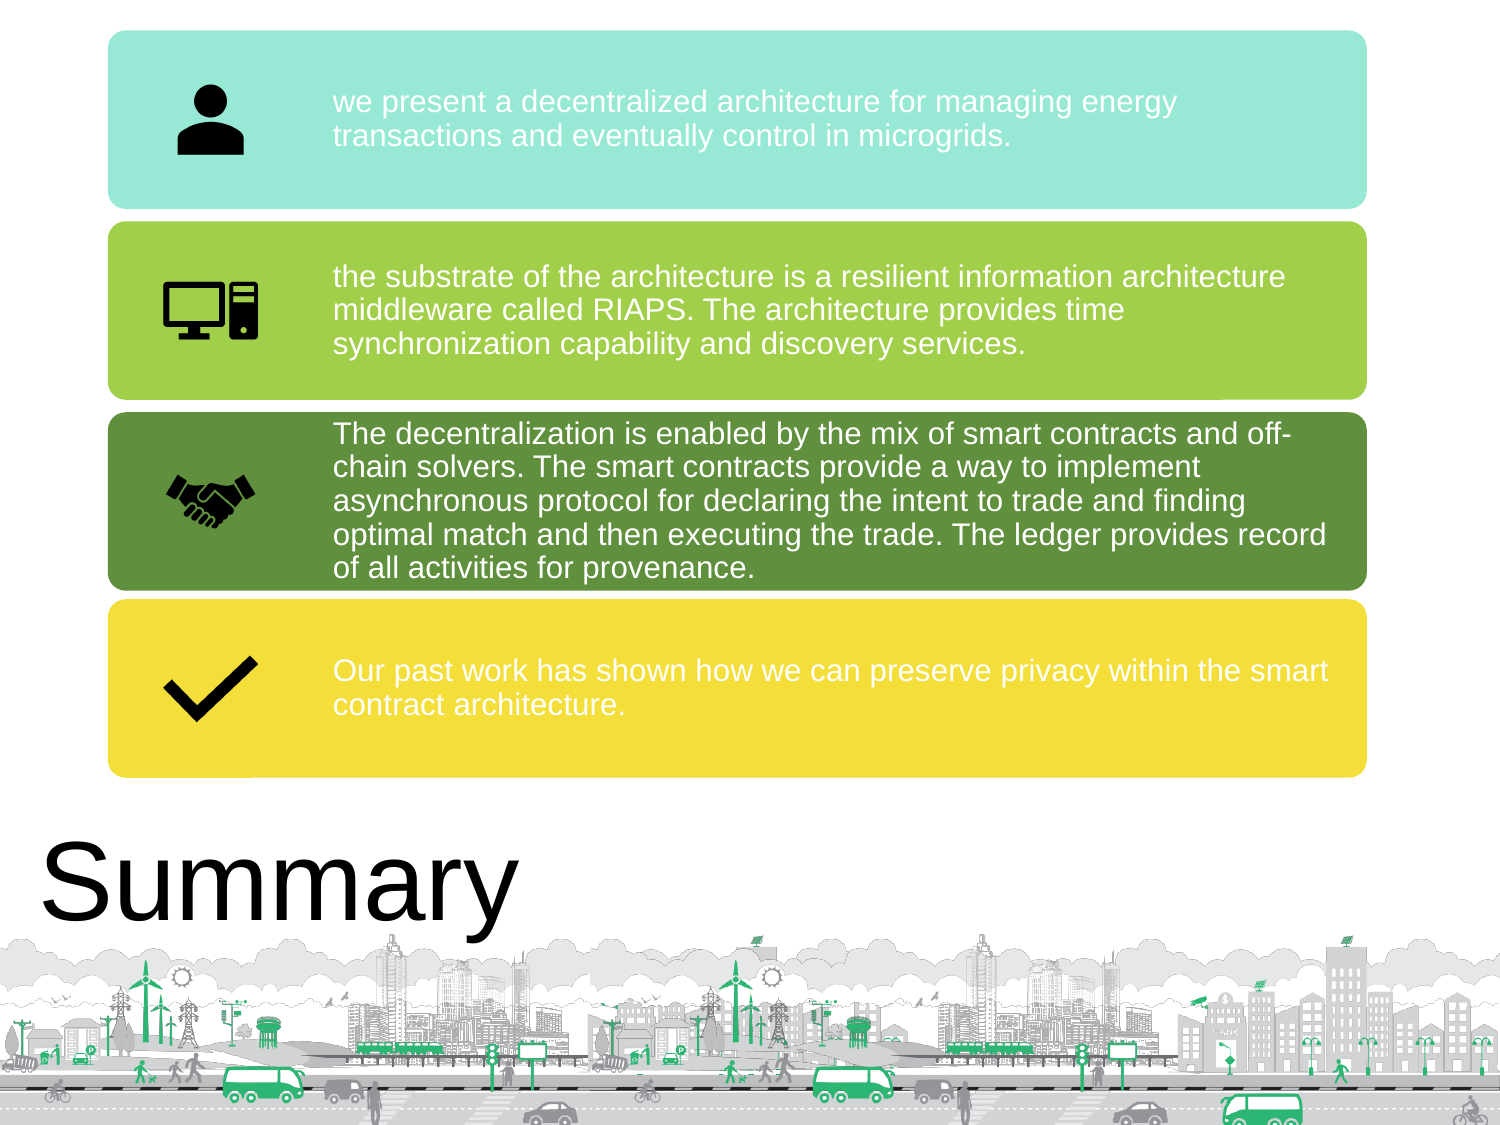

we present a decentralized architecture for managing energy transactions and eventually control in microgrids.
the substrate of the architecture is a resilient information architecture middleware called RIAPS. The architecture provides time synchronization capability and discovery services.
The decentralization is enabled by the mix of smart contracts and off-chain solvers. The smart contracts provide a way to implement asynchronous protocol for declaring the intent to trade and finding optimal match and then executing the trade. The ledger provides record of all activities for provenance.
Our past work has shown how we can preserve privacy within the smart contract architecture.

# Summary